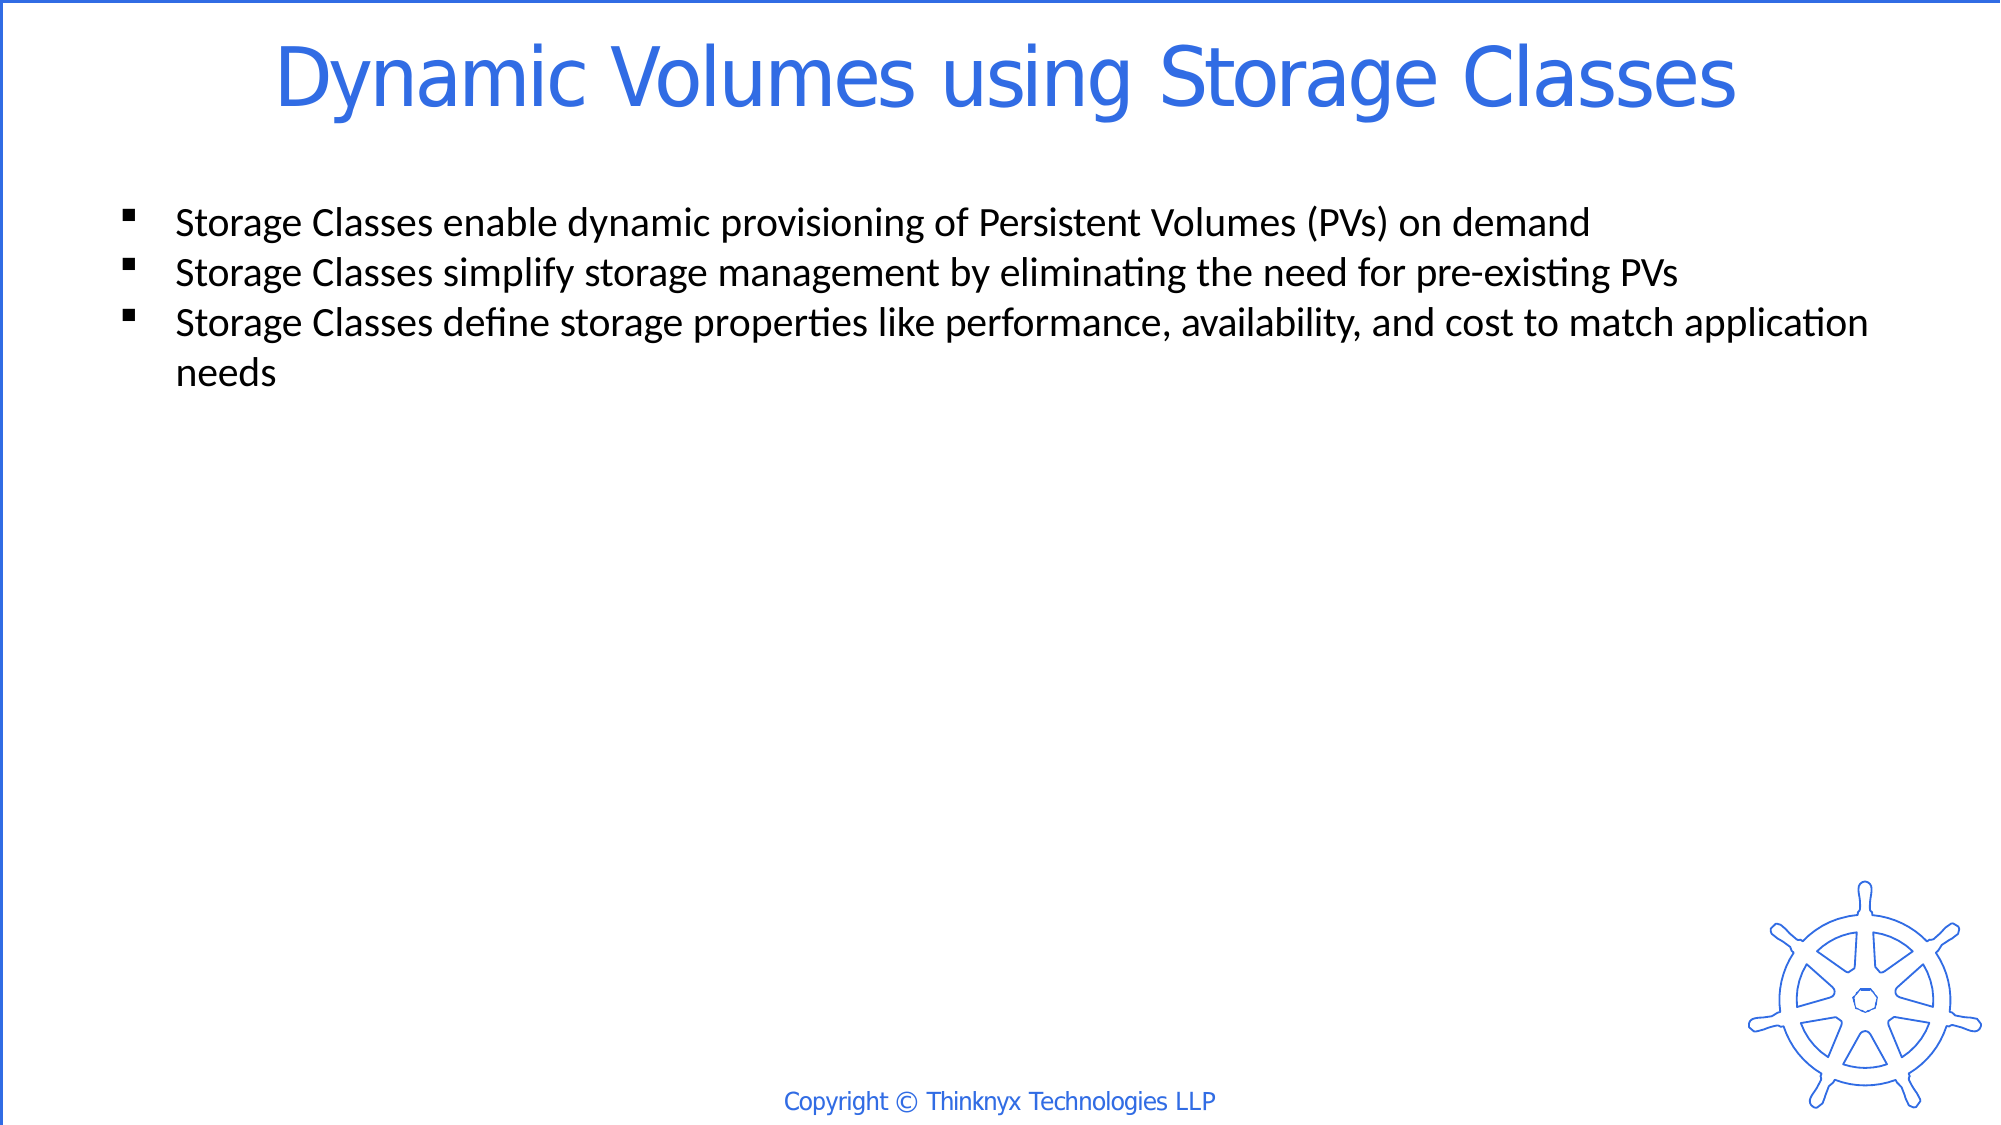

# Dynamic Volumes using Storage Classes
Storage Classes enable dynamic provisioning of Persistent Volumes (PVs) on demand
Storage Classes simplify storage management by eliminating the need for pre-existing PVs
Storage Classes define storage properties like performance, availability, and cost to match application needs
Copyright © Thinknyx Technologies LLP